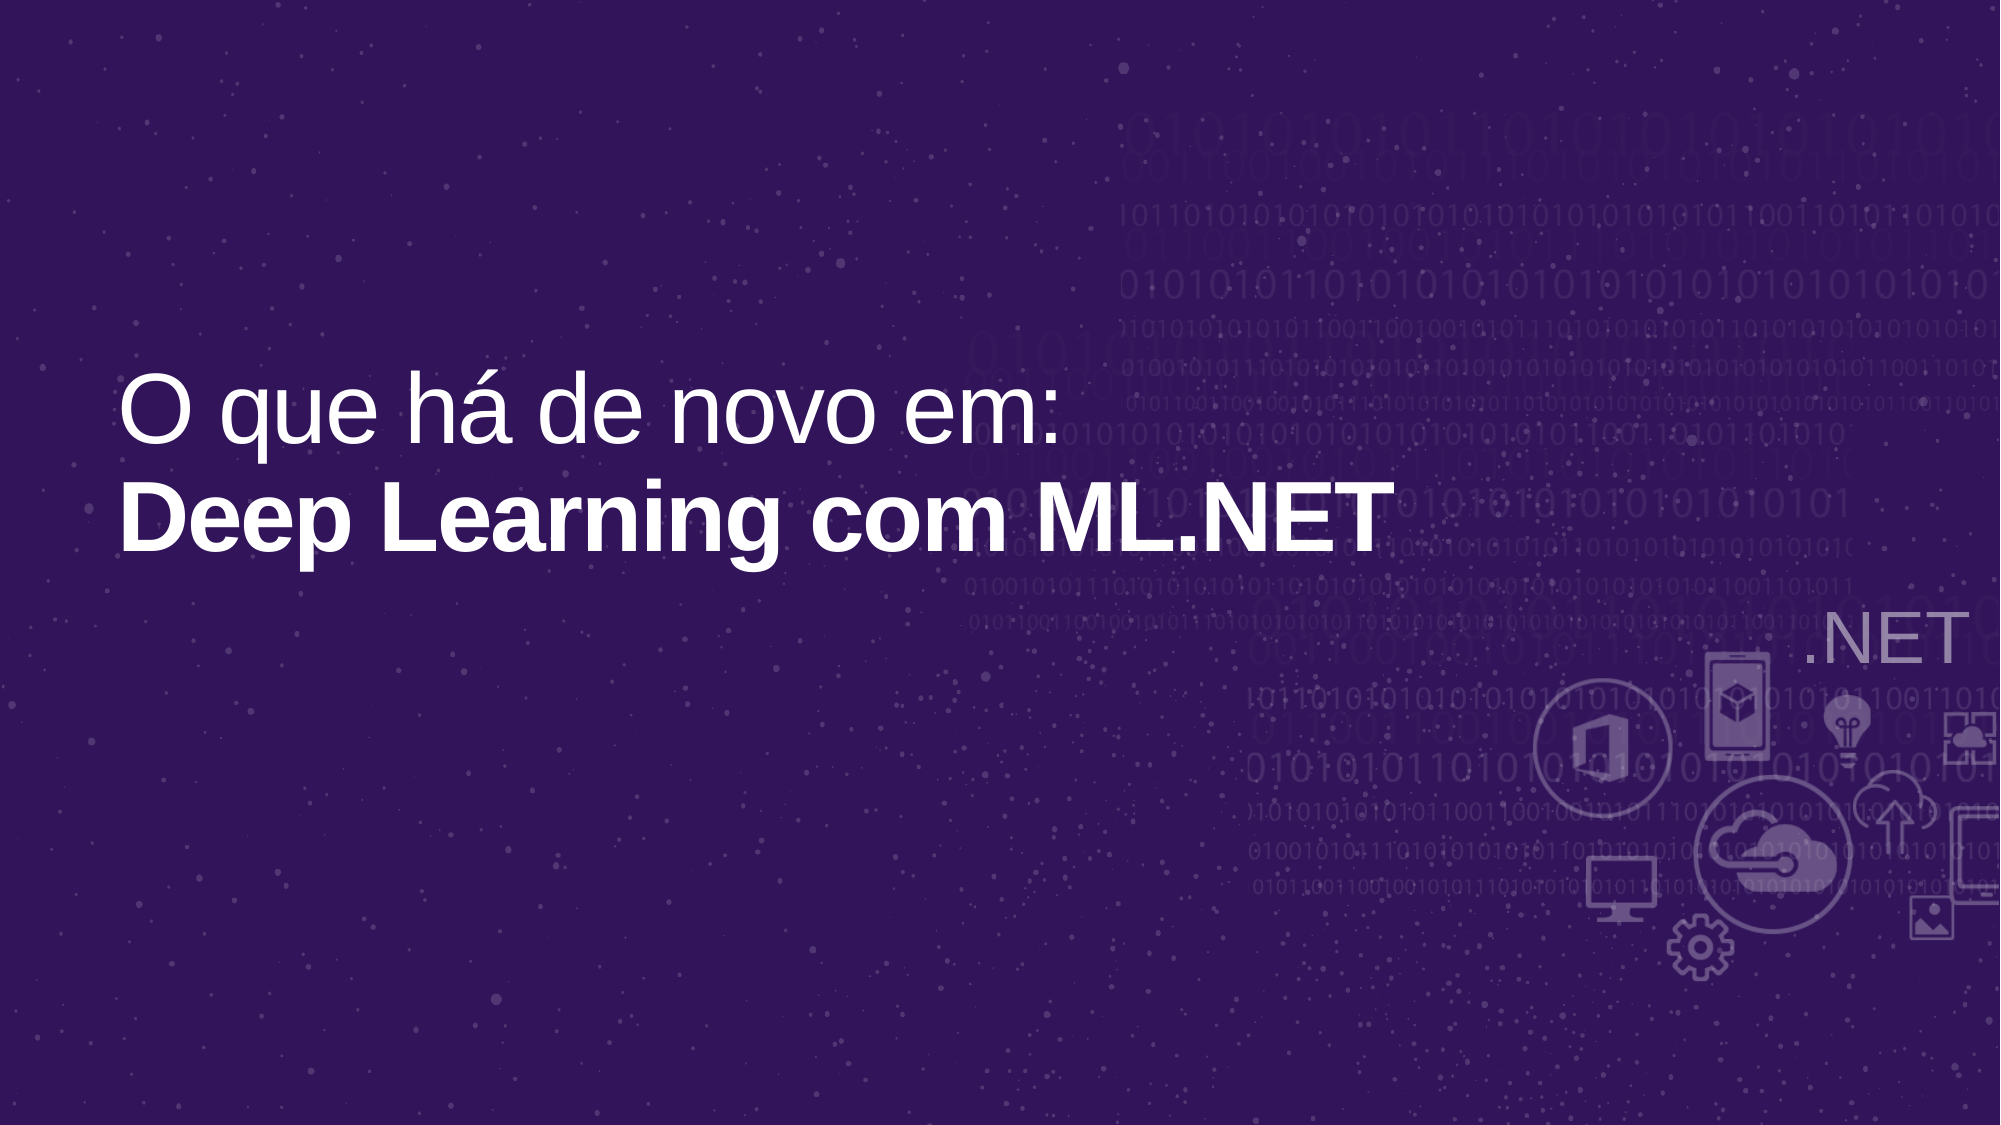

# O que há de novo em: Deep Learning com ML.NET